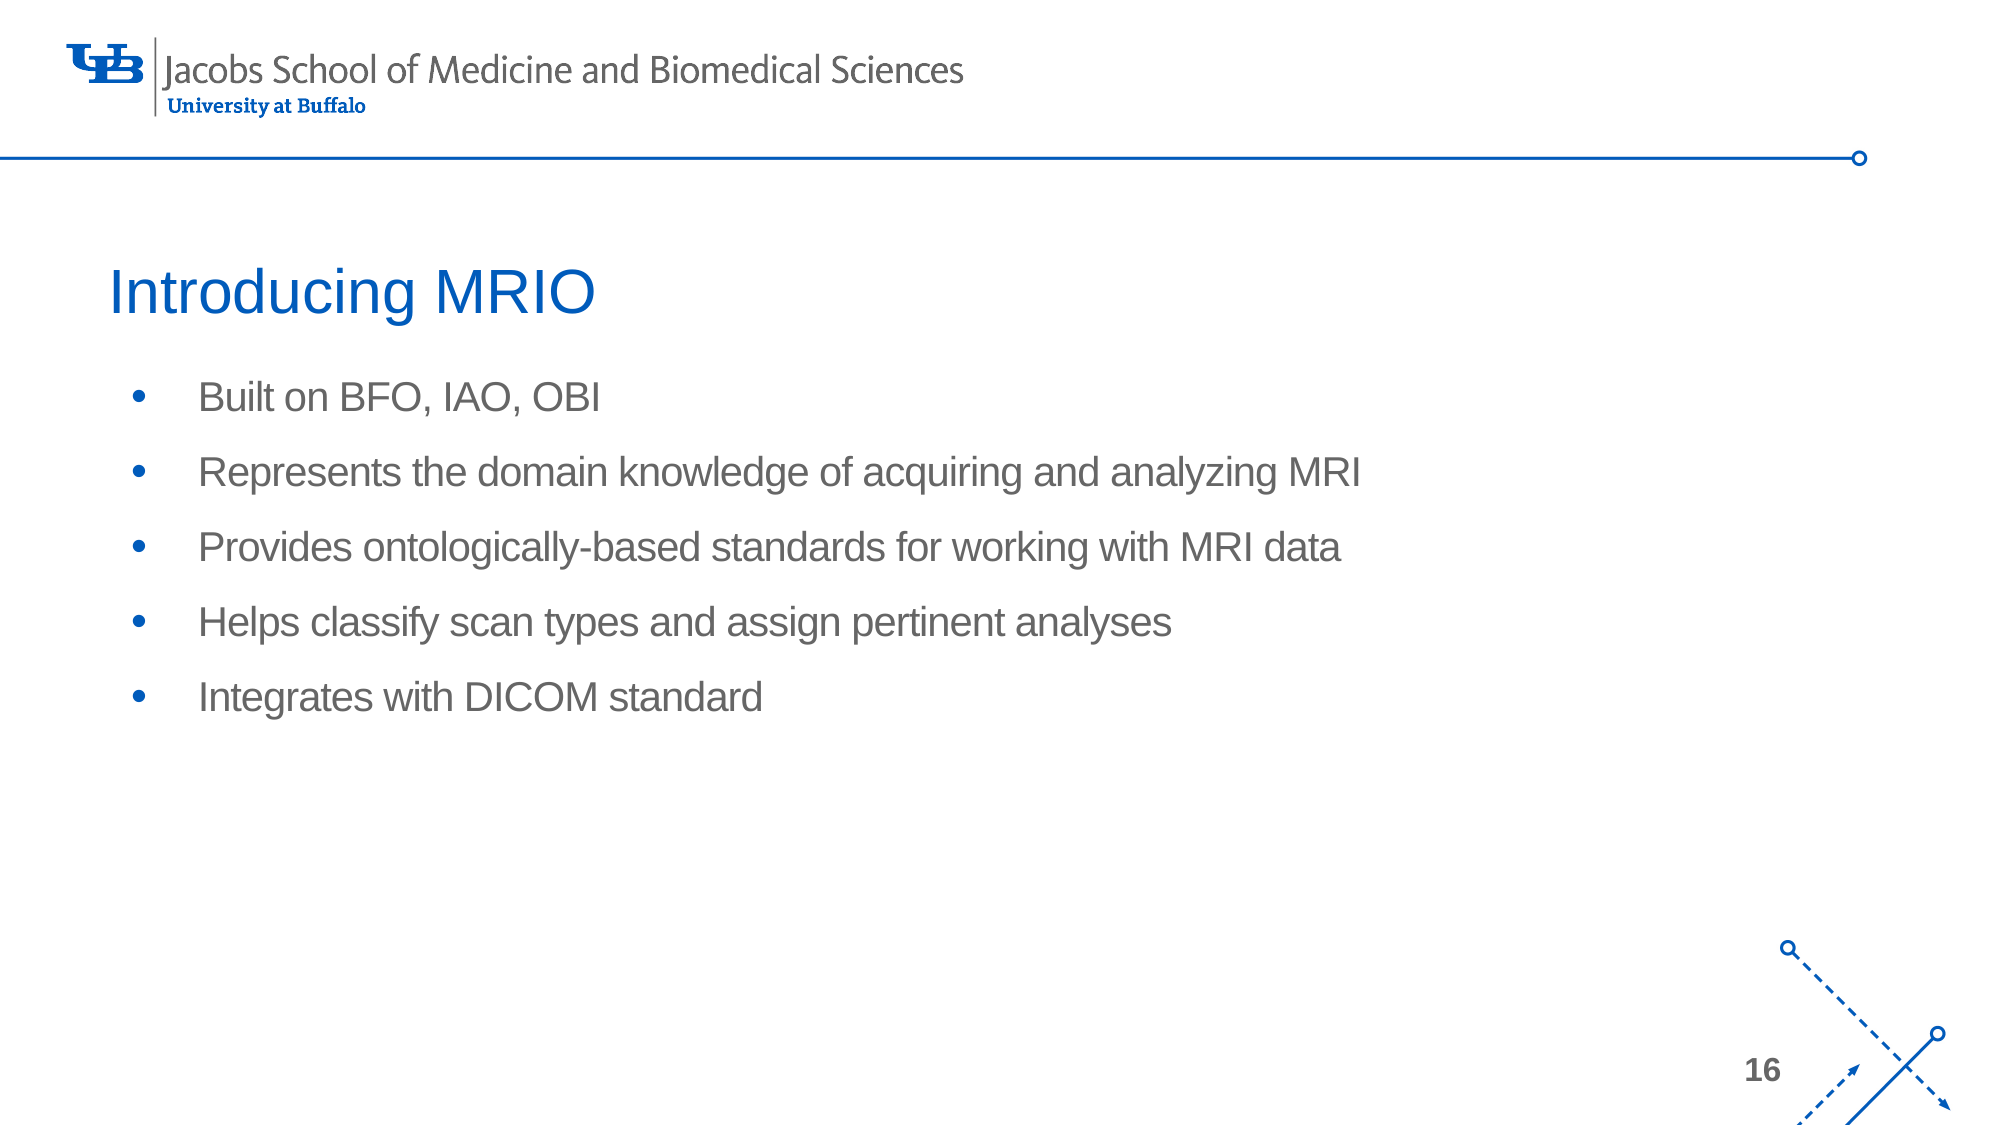

# Introducing MRIO
Built on BFO, IAO, OBI
Represents the domain knowledge of acquiring and analyzing MRI
Provides ontologically-based standards for working with MRI data
Helps classify scan types and assign pertinent analyses
Integrates with DICOM standard